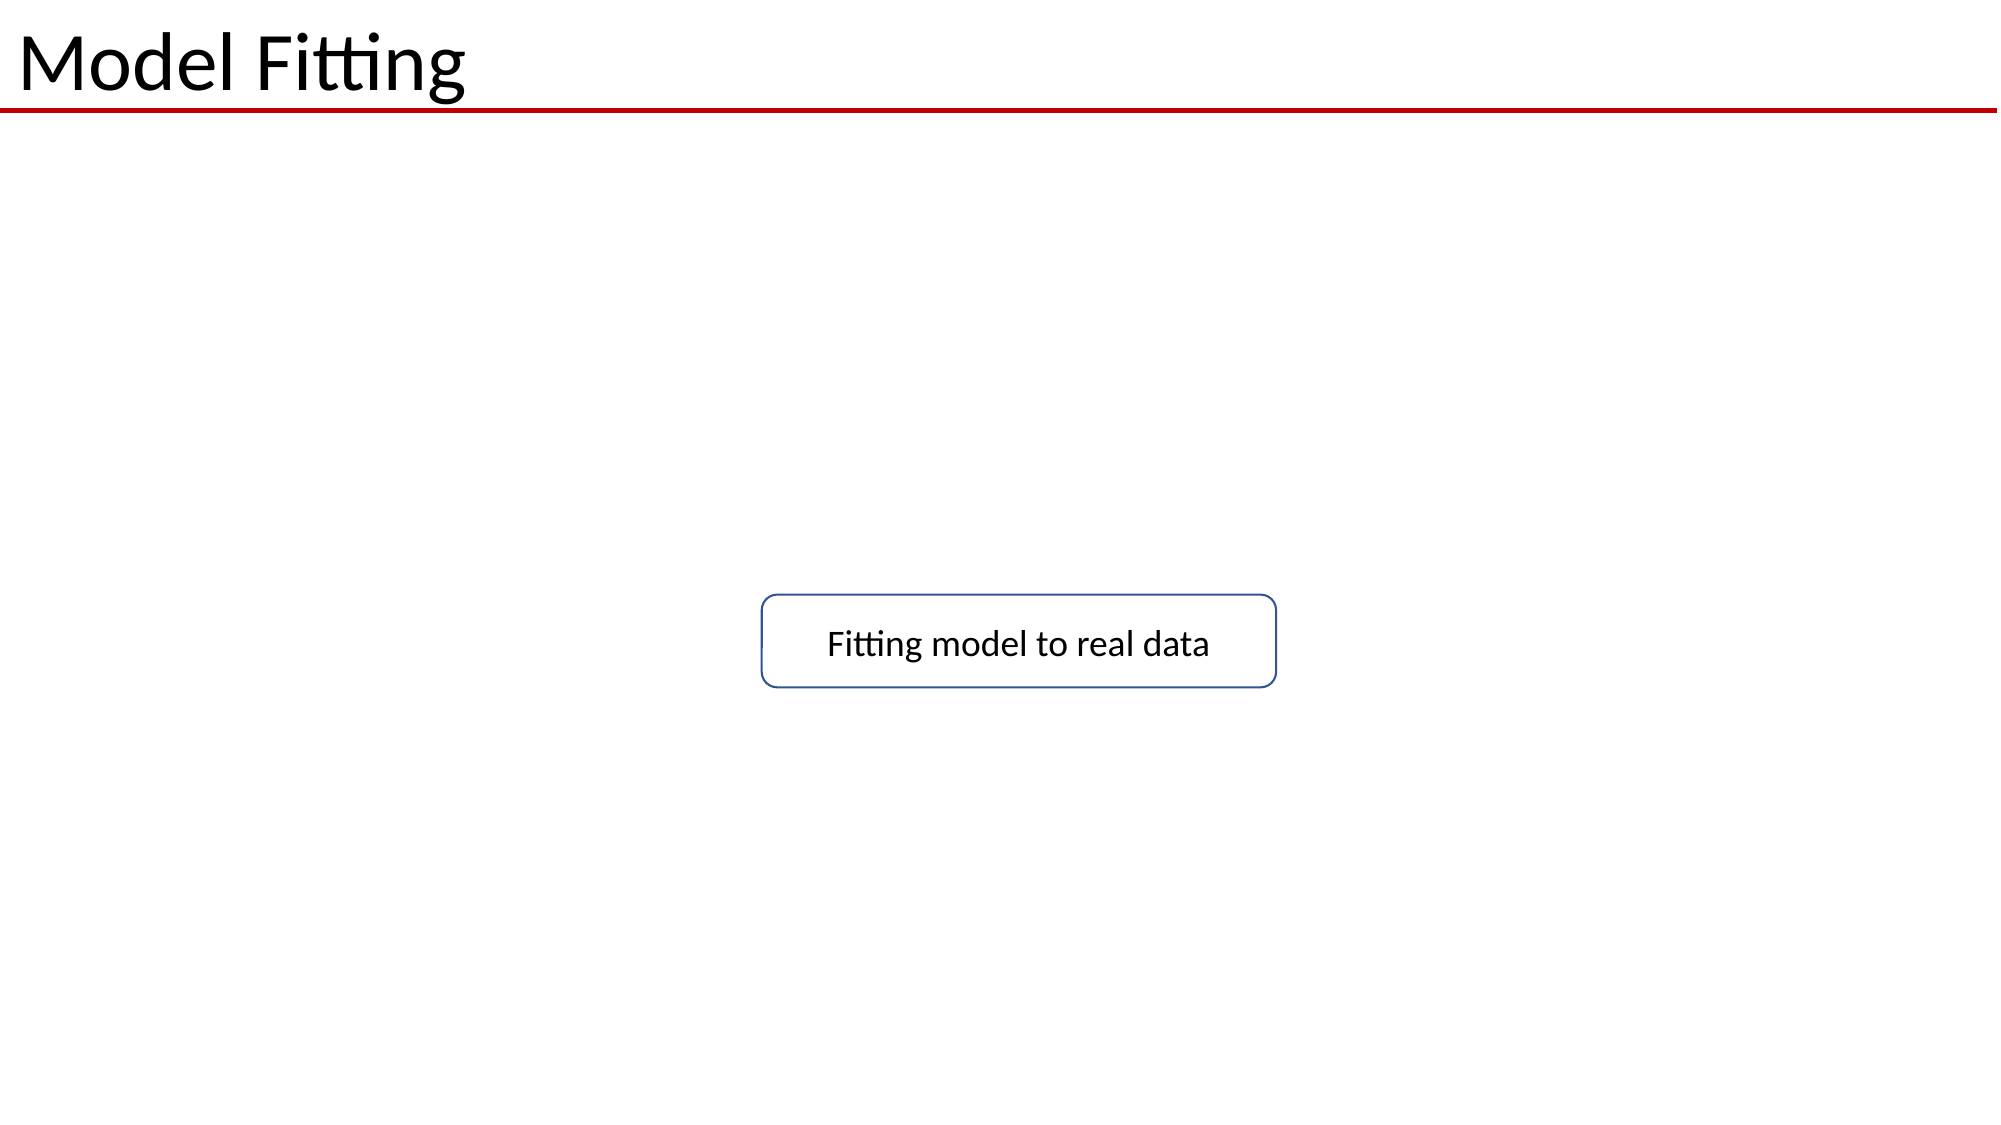

Model Fitting
Fitting model to real data